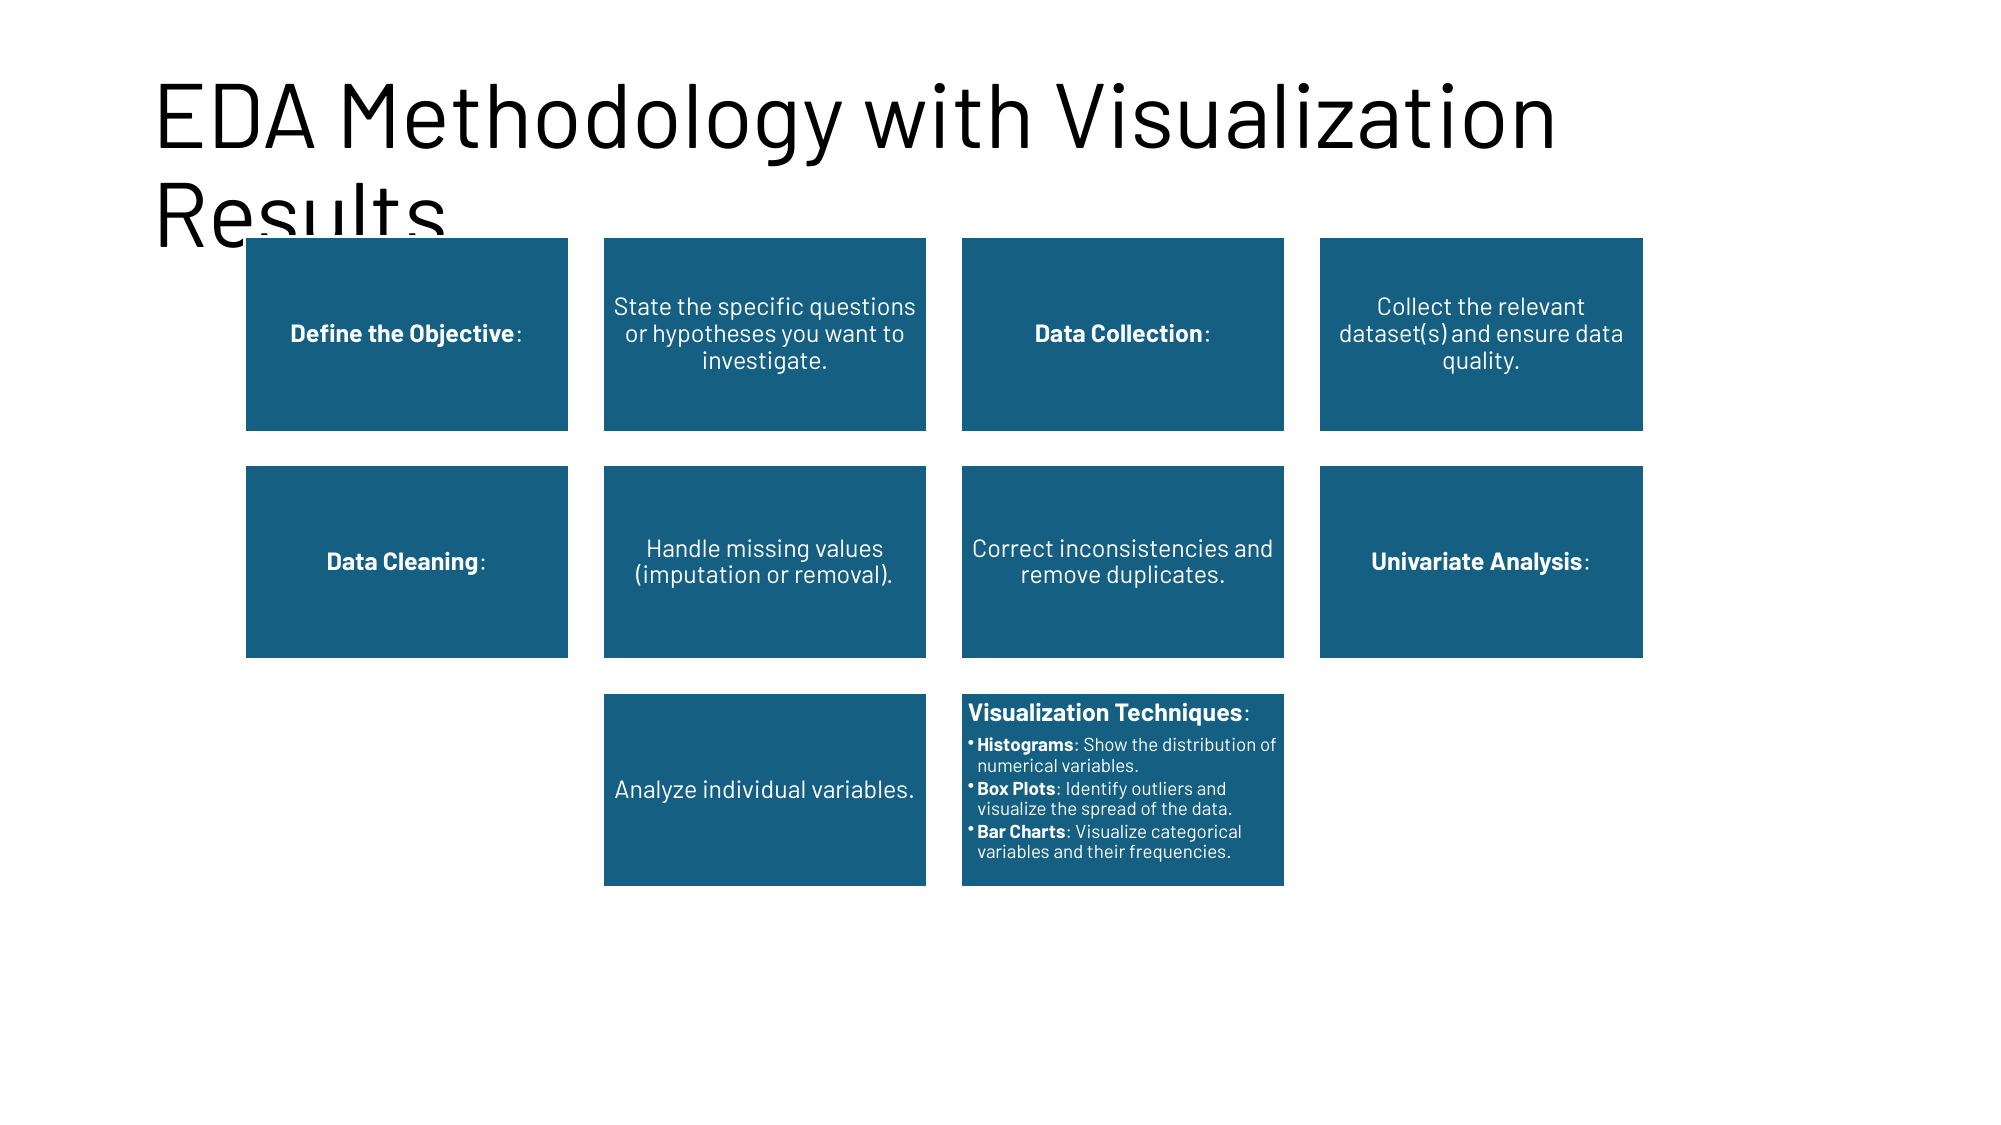

# EDA Methodology with Visualization Results
Define the Objective:
State the specific questions or hypotheses you want to investigate.
Data Collection:
Collect the relevant dataset(s) and ensure data quality.
Data Cleaning:
Handle missing values (imputation or removal).
Correct inconsistencies and remove duplicates.
Univariate Analysis:
Analyze individual variables.
Visualization Techniques:
Histograms: Show the distribution of numerical variables.
Box Plots: Identify outliers and visualize the spread of the data.
Bar Charts: Visualize categorical variables and their frequencies.